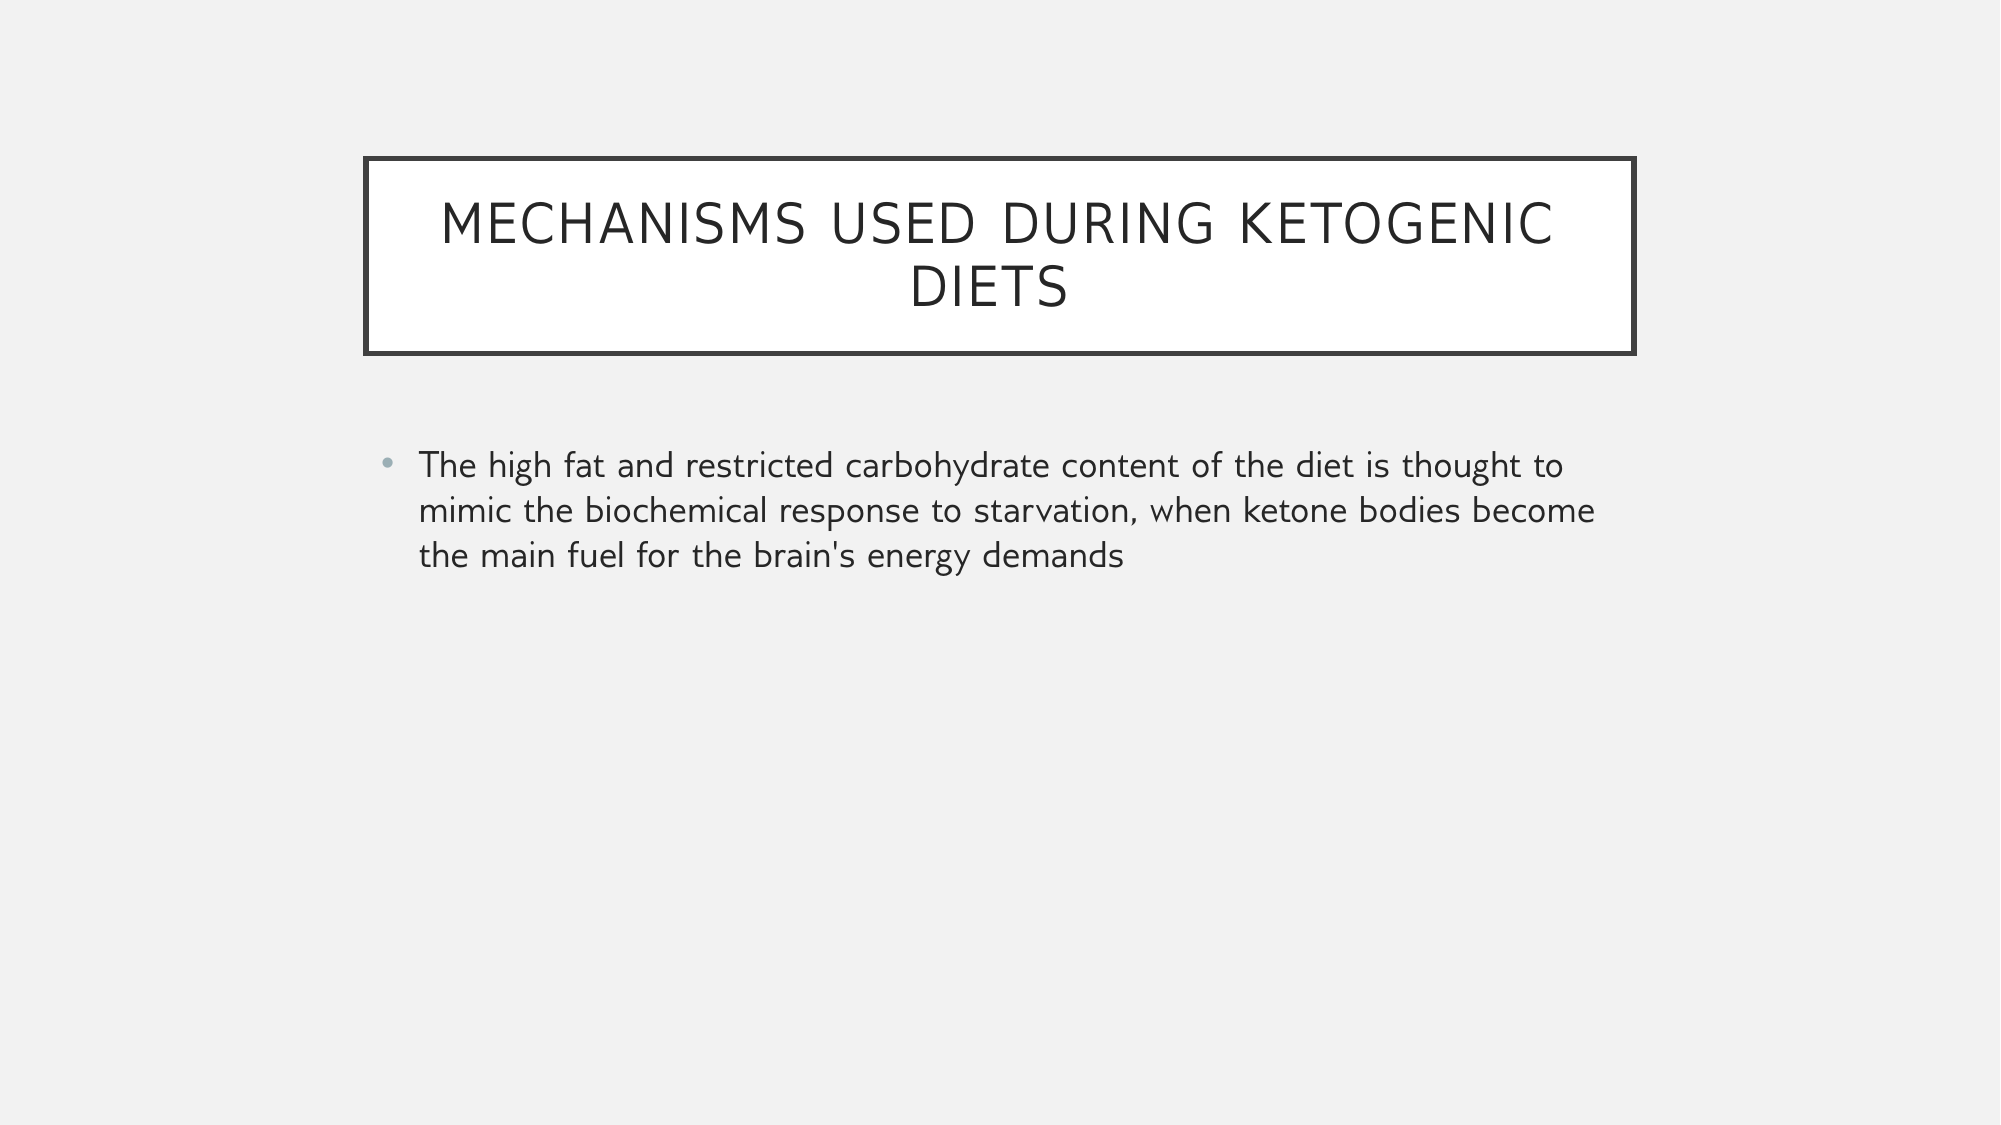

# Mechanisms used during ketogenic diets
The high fat and restricted carbohydrate content of the diet is thought to mimic the biochemical response to starvation, when ketone bodies become the main fuel for the brain's energy demands